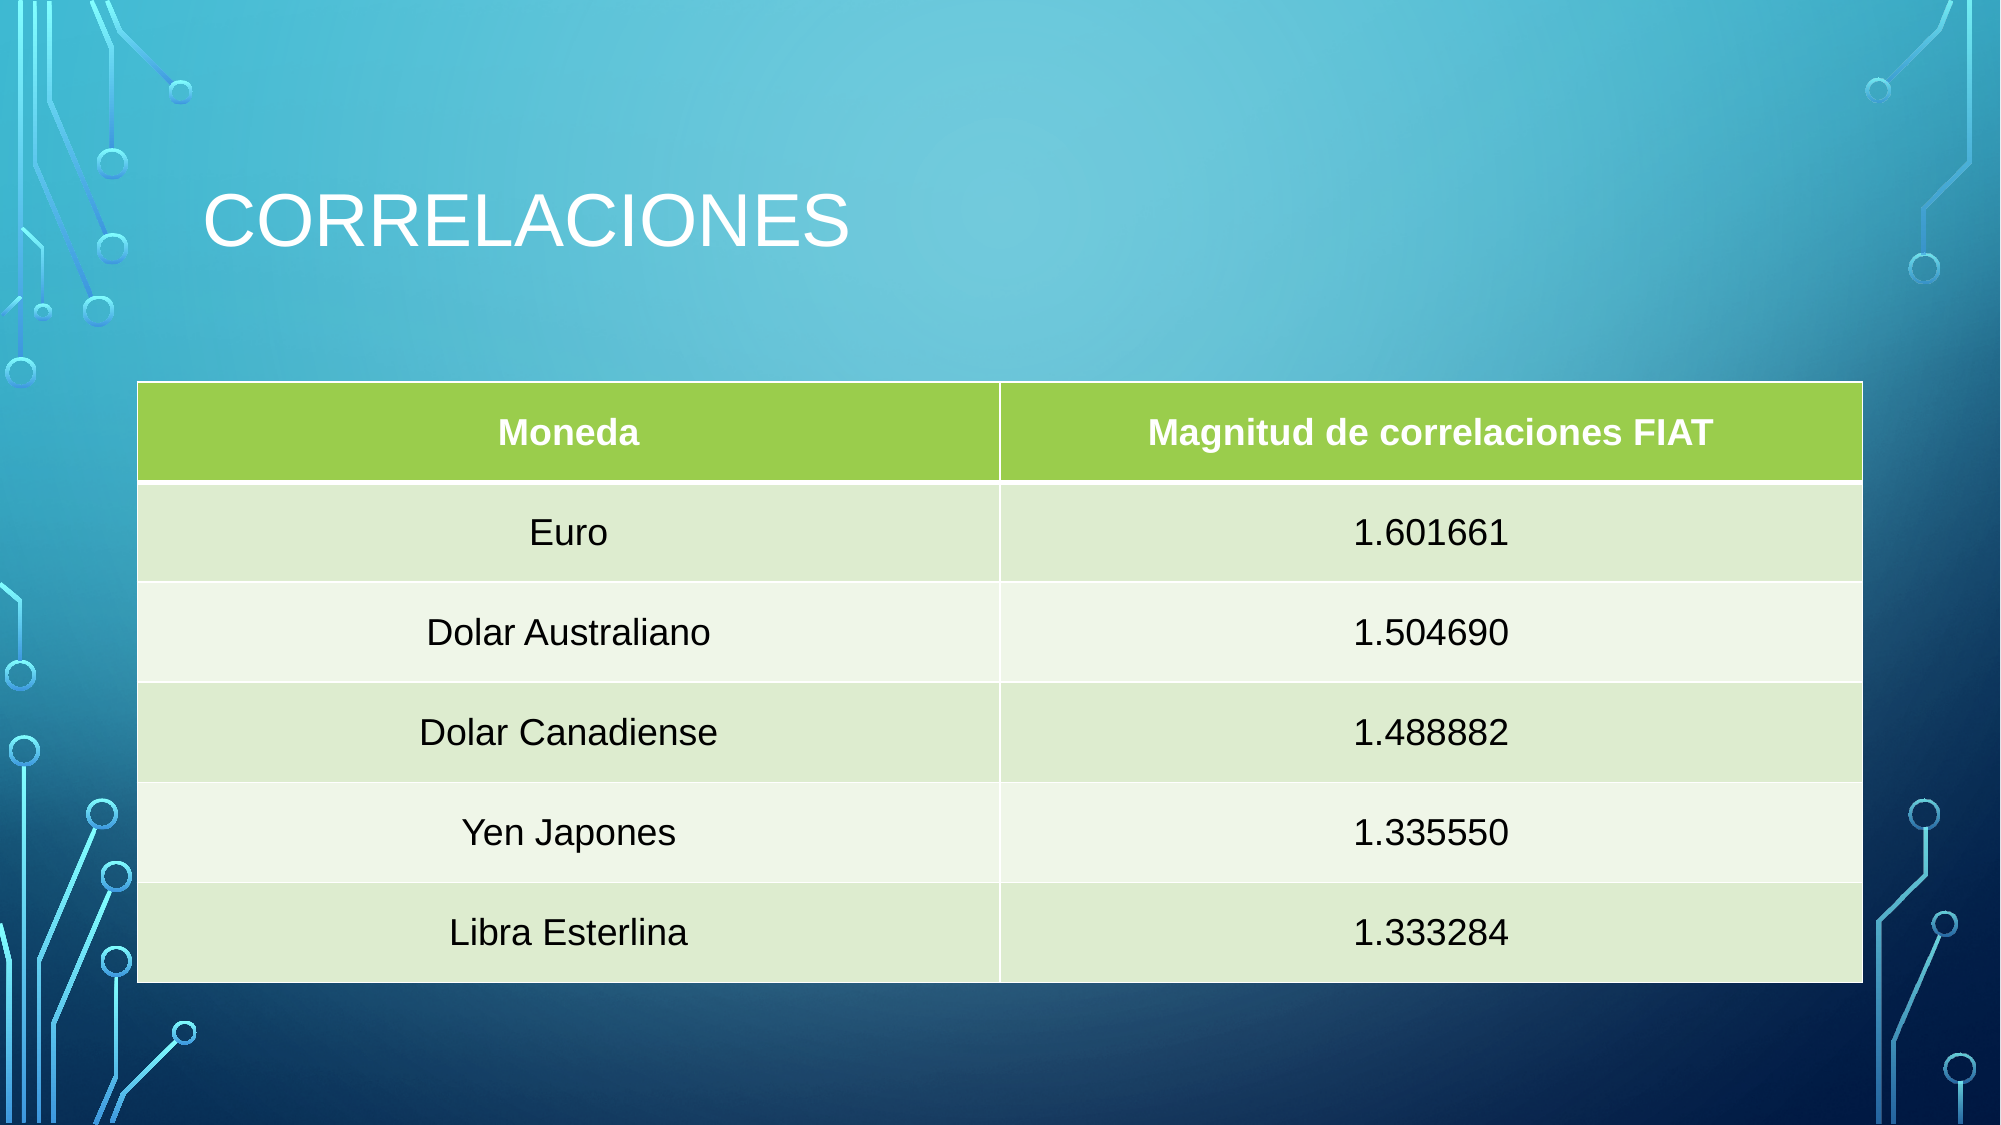

# Correlaciones
| Moneda | Magnitud de correlaciones FIAT |
| --- | --- |
| Euro | 1.601661 |
| Dolar Australiano | 1.504690 |
| Dolar Canadiense | 1.488882 |
| Yen Japones | 1.335550 |
| Libra Esterlina | 1.333284 |